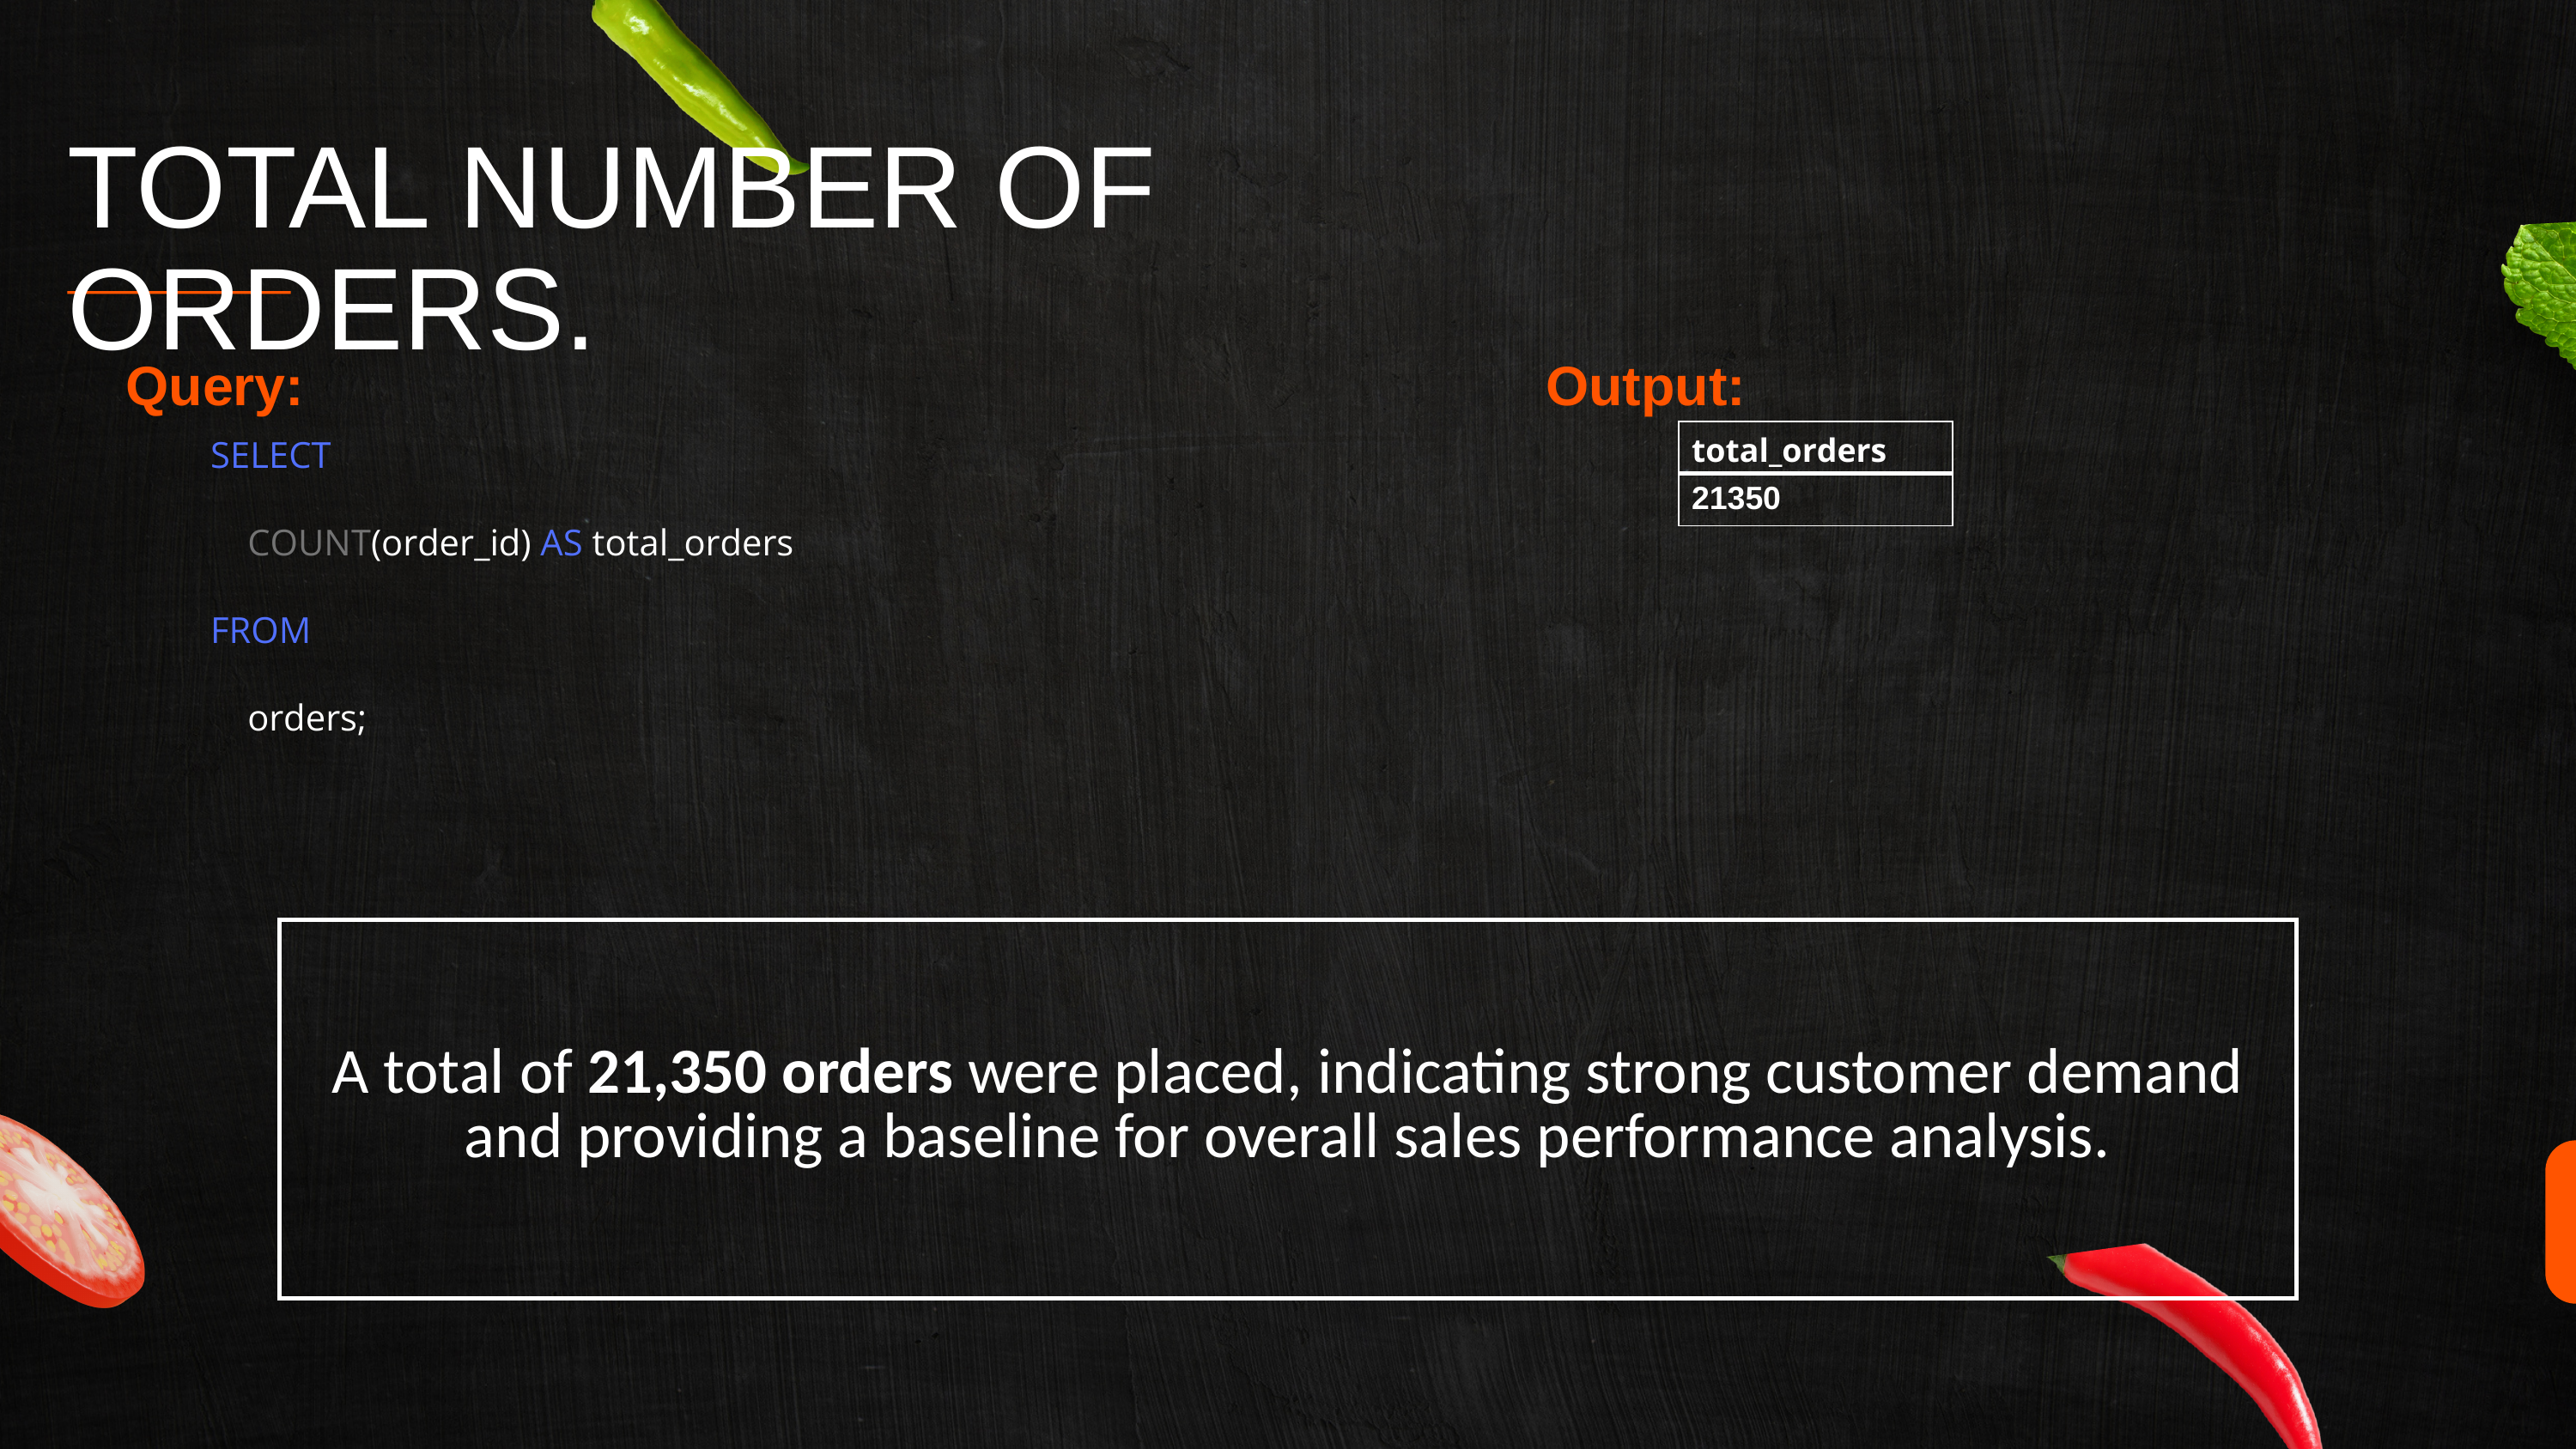

TOTAL NUMBER OF ORDERS.

Query:
Output:
SELECT
    COUNT(order_id) AS total_orders
FROM
    orders;
| total\_orders |
| --- |
| 21350 |
| A total of 21,350 orders were placed, indicating strong customer demand and providing a baseline for overall sales performance analysis. |
| --- |